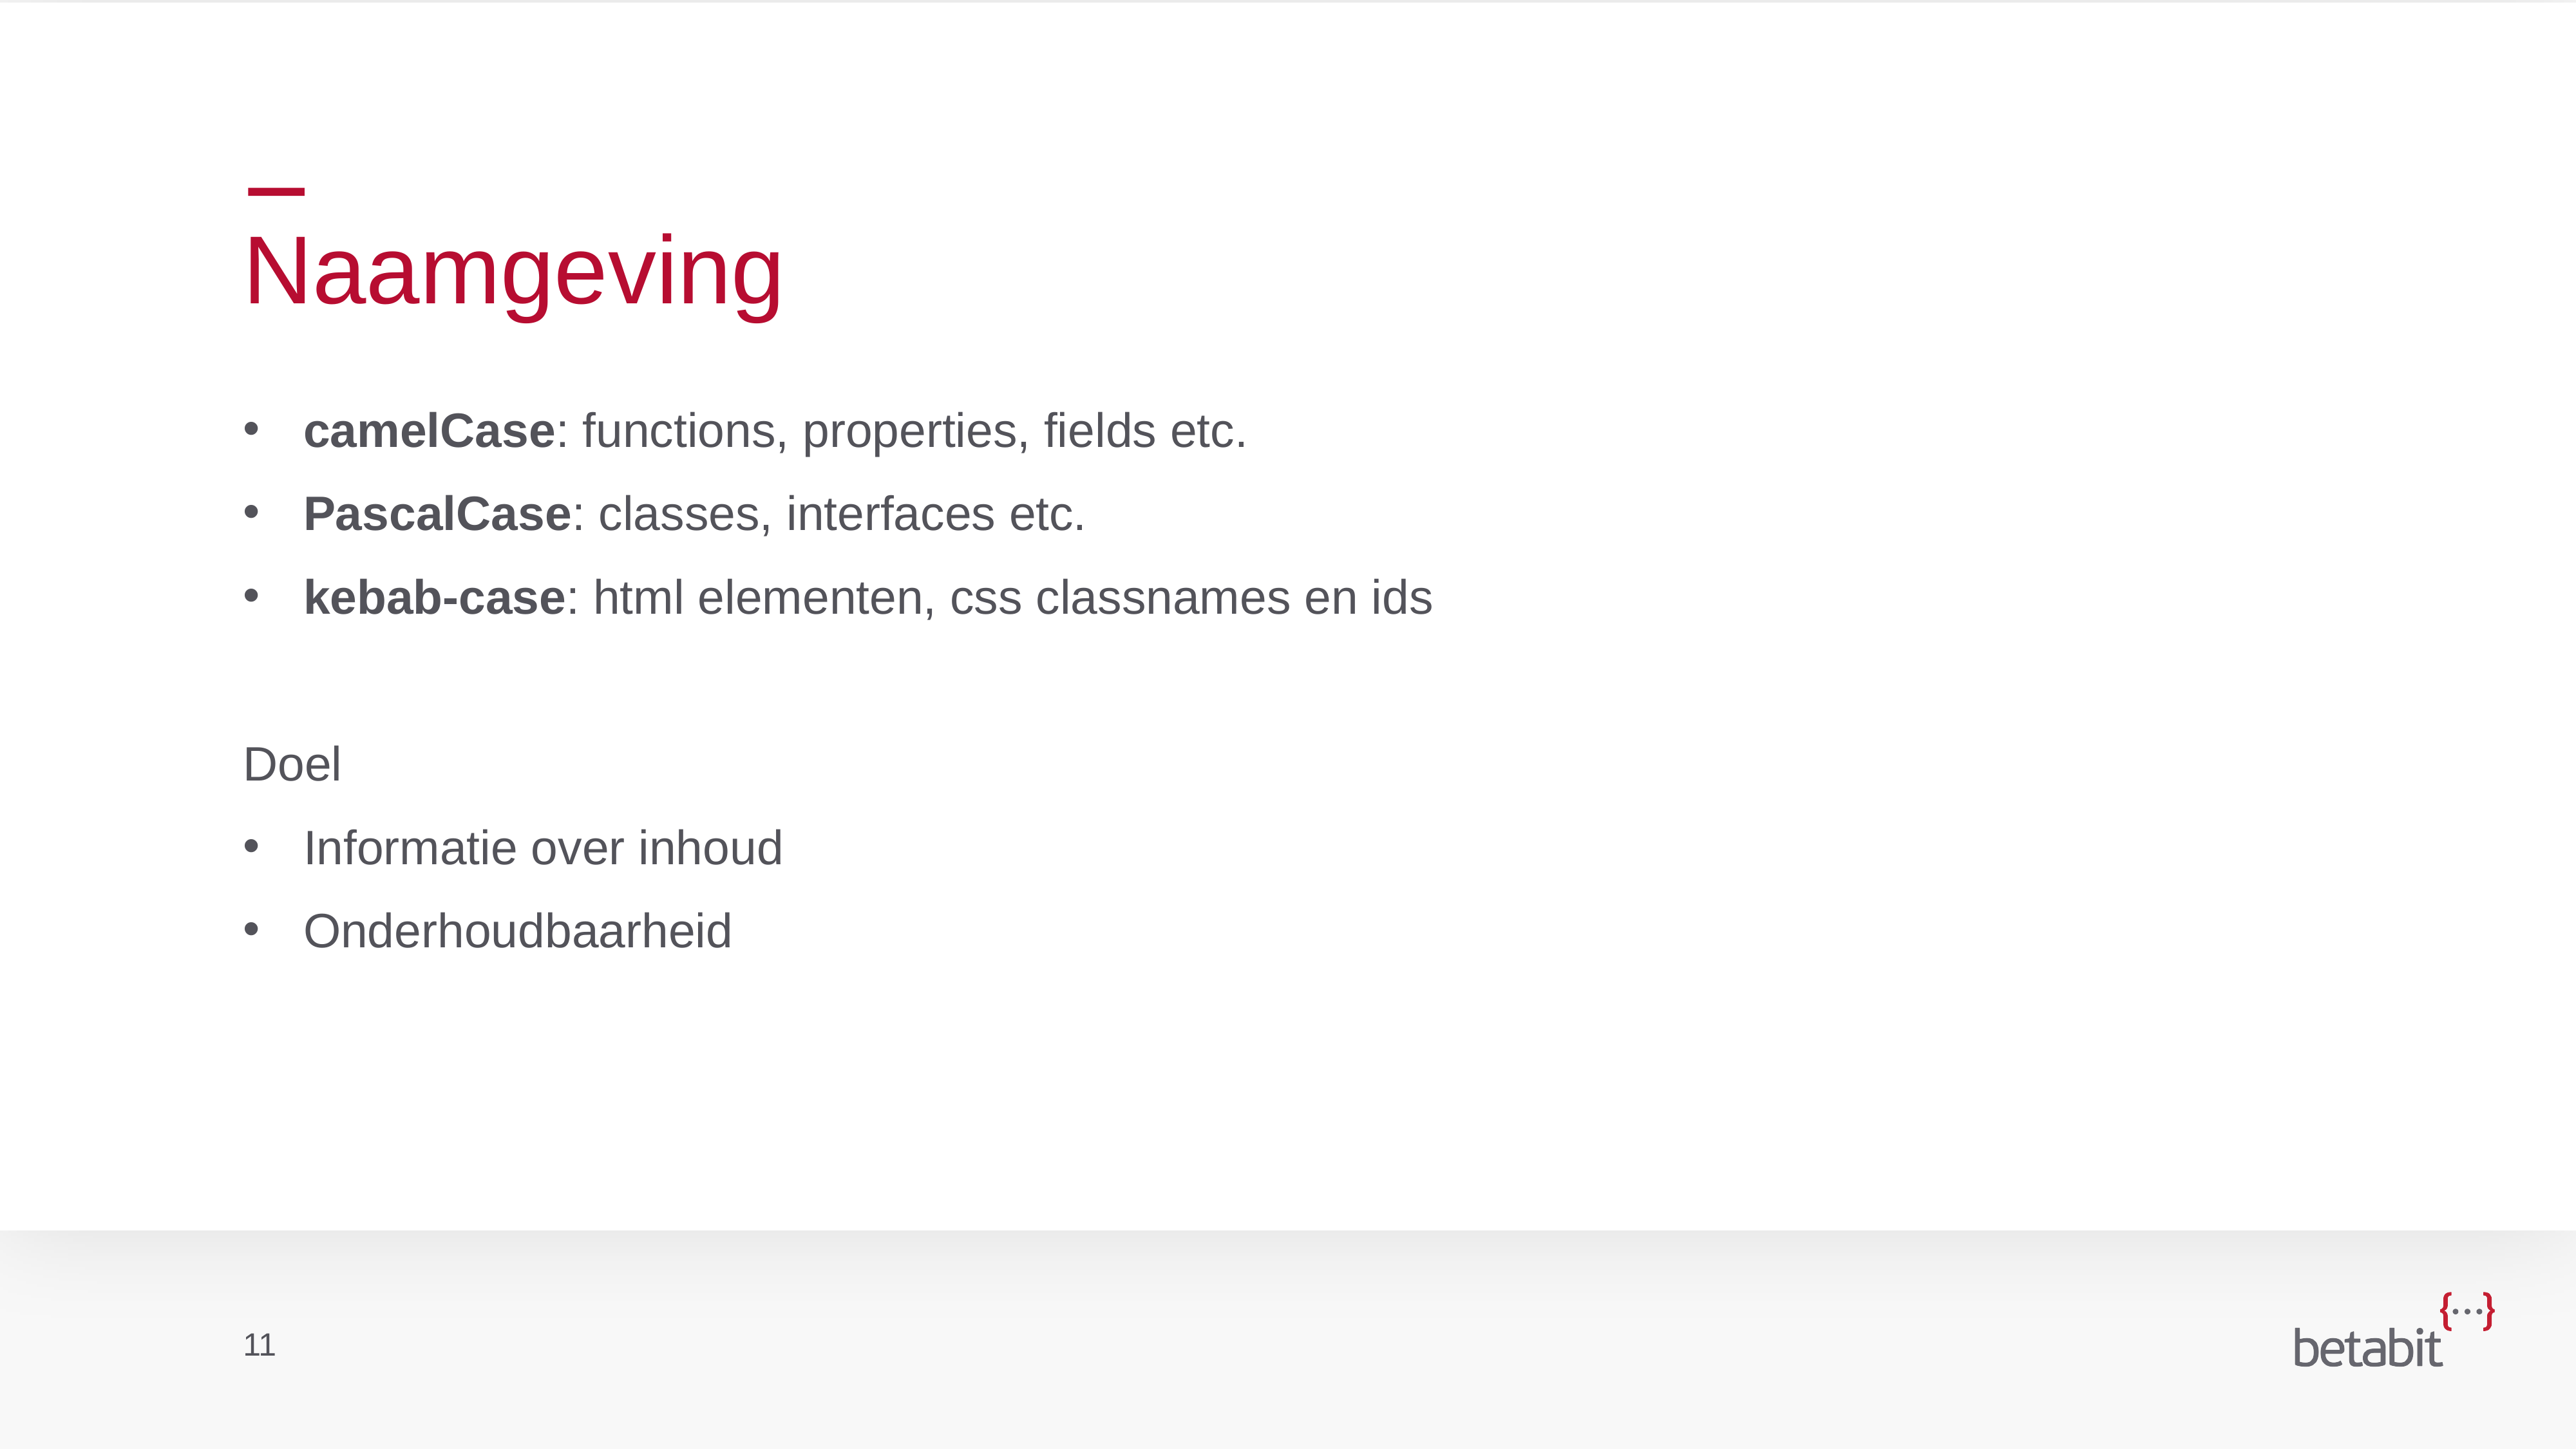

# Naamgeving
camelCase: functions, properties, fields etc.
PascalCase: classes, interfaces etc.
kebab-case: html elementen, css classnames en ids

Doel
Informatie over inhoud
Onderhoudbaarheid

11